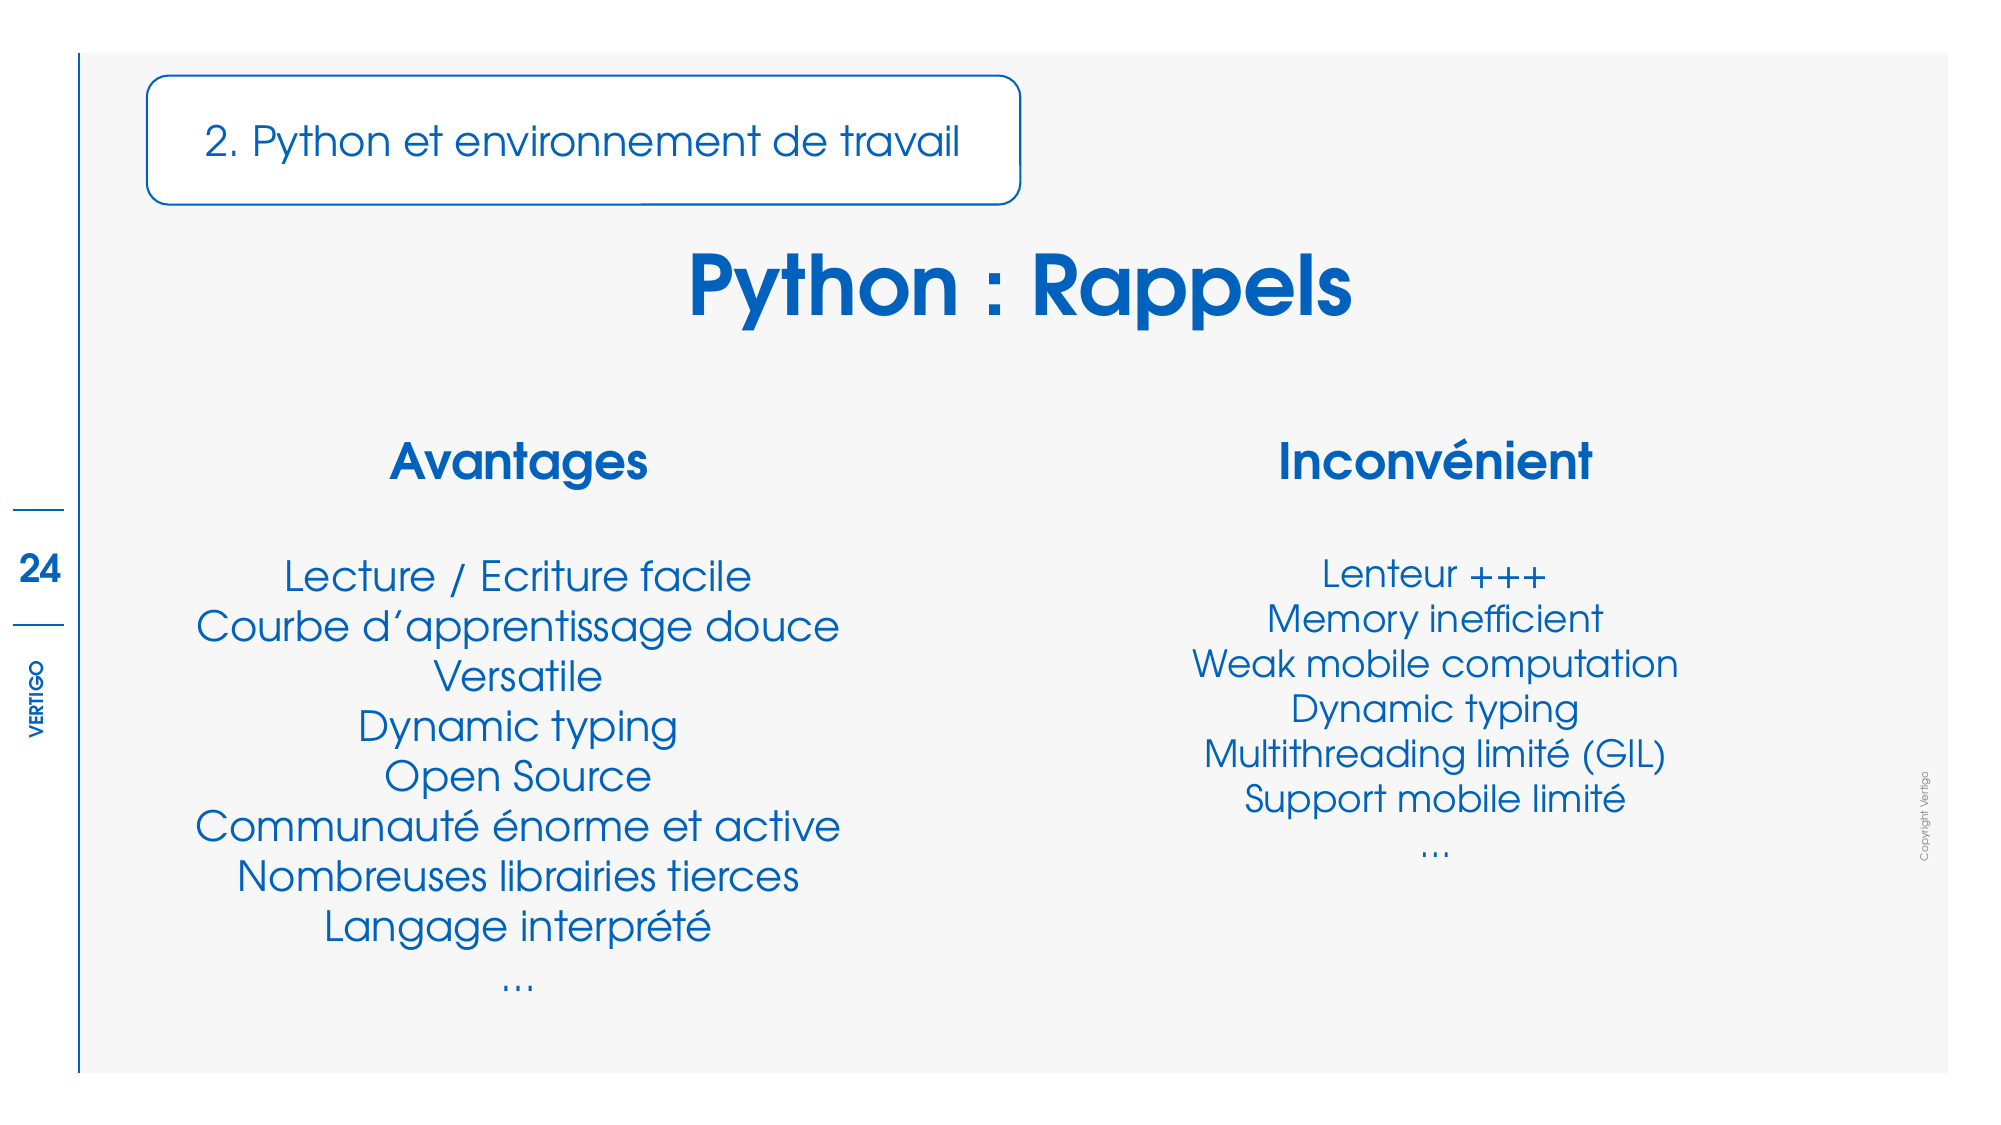

2. Python et environnement de travail
Python : Rappels
Inconvénient

Lenteur +++
Memory inefficient
Weak mobile computation
Dynamic typing
Multithreading limité (GIL)
Support mobile limité
…
Avantages

Lecture / Ecriture facile
Courbe d’apprentissage douce
Versatile
Dynamic typing
Open Source
Communauté énorme et active
Nombreuses librairies tierces
Langage interprété
…